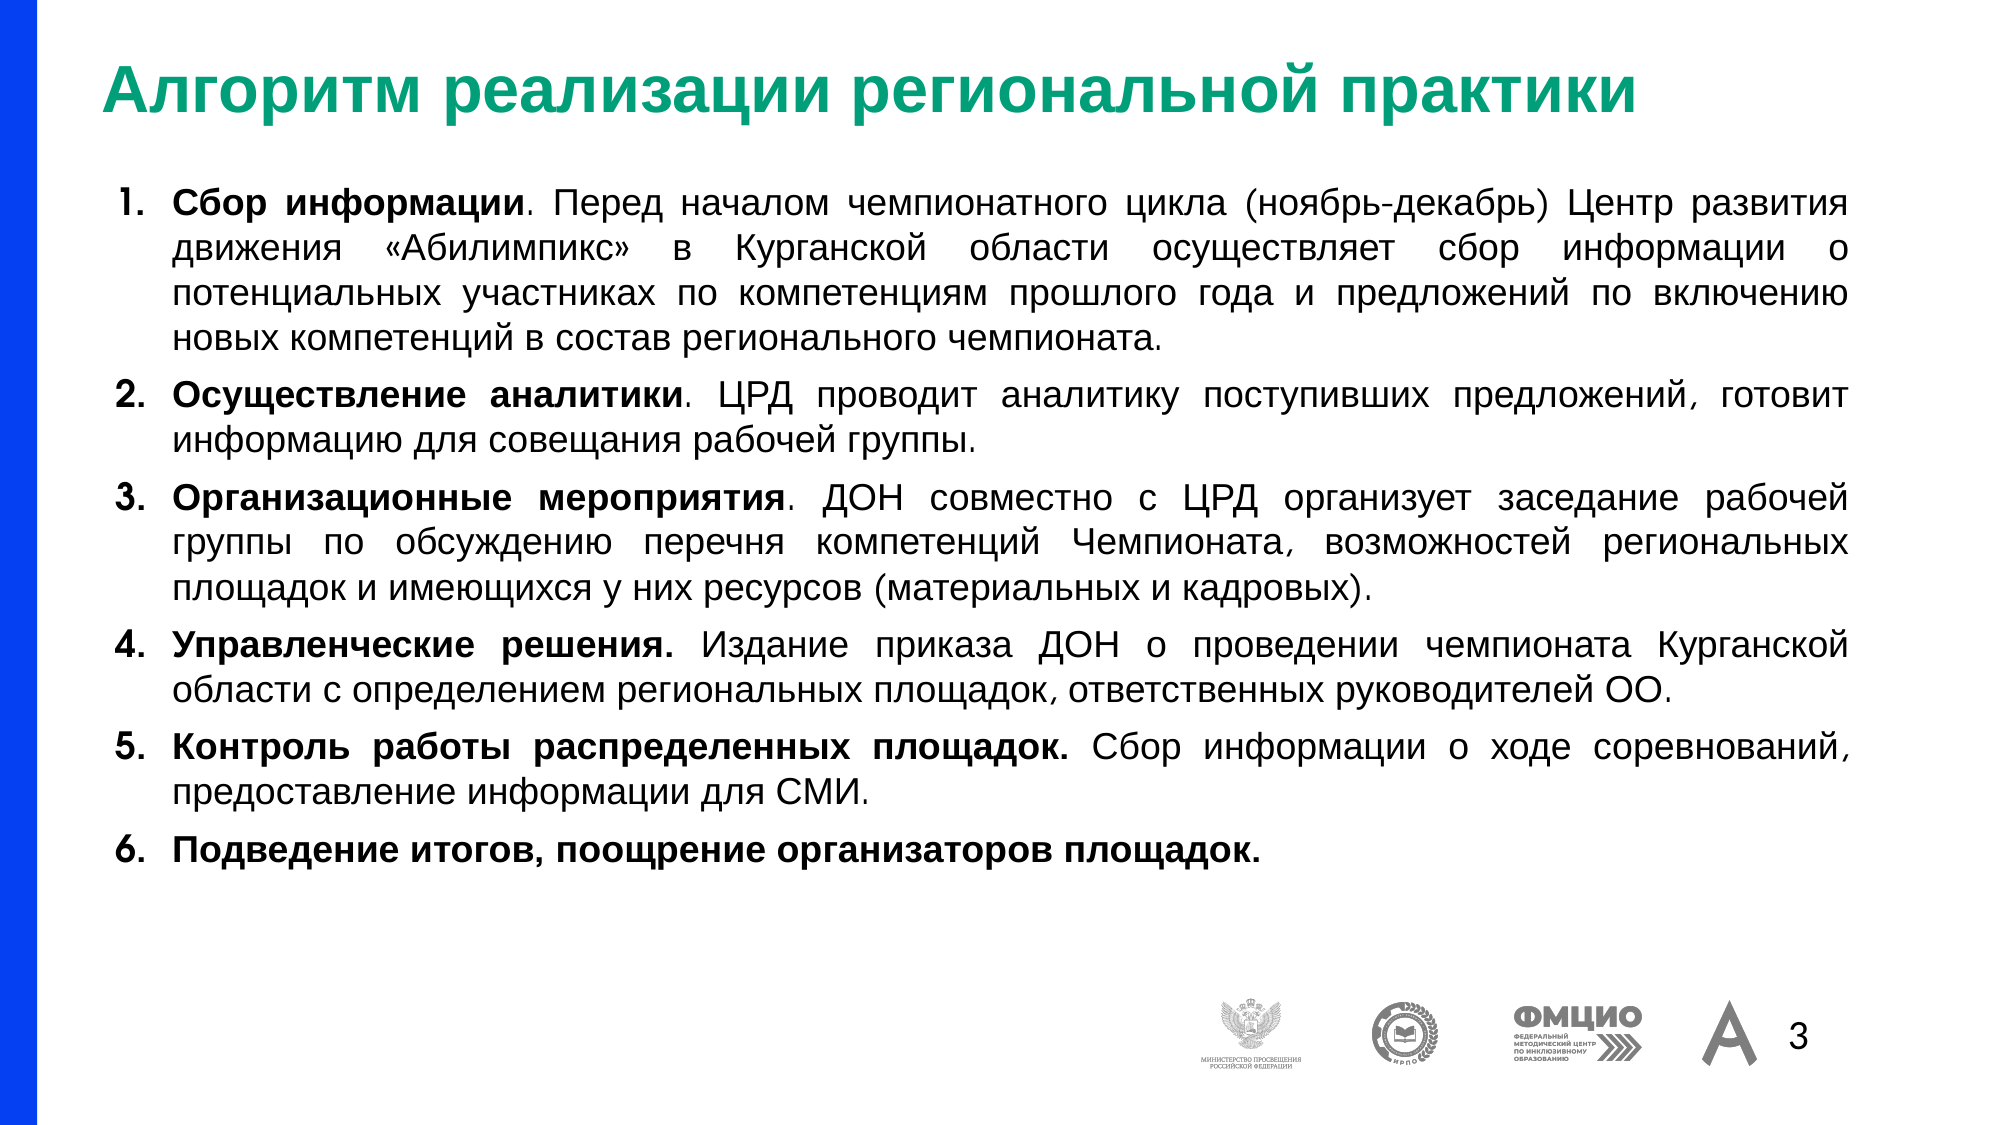

# Алгоритм реализации региональной практики
Сбор информации. Перед началом чемпионатного цикла (ноябрь-декабрь) Центр развития движения «Абилимпикс» в Курганской области осуществляет сбор информации о потенциальных участниках по компетенциям прошлого года и предложений по включению новых компетенций в состав регионального чемпионата.
Осуществление аналитики. ЦРД проводит аналитику поступивших предложений, готовит информацию для совещания рабочей группы.
Организационные мероприятия. ДОН совместно с ЦРД организует заседание рабочей группы по обсуждению перечня компетенций Чемпионата, возможностей региональных площадок и имеющихся у них ресурсов (материальных и кадровых).
Управленческие решения. Издание приказа ДОН о проведении чемпионата Курганской области с определением региональных площадок, ответственных руководителей ОО.
Контроль работы распределенных площадок. Сбор информации о ходе соревнований, предоставление информации для СМИ.
Подведение итогов, поощрение организаторов площадок.